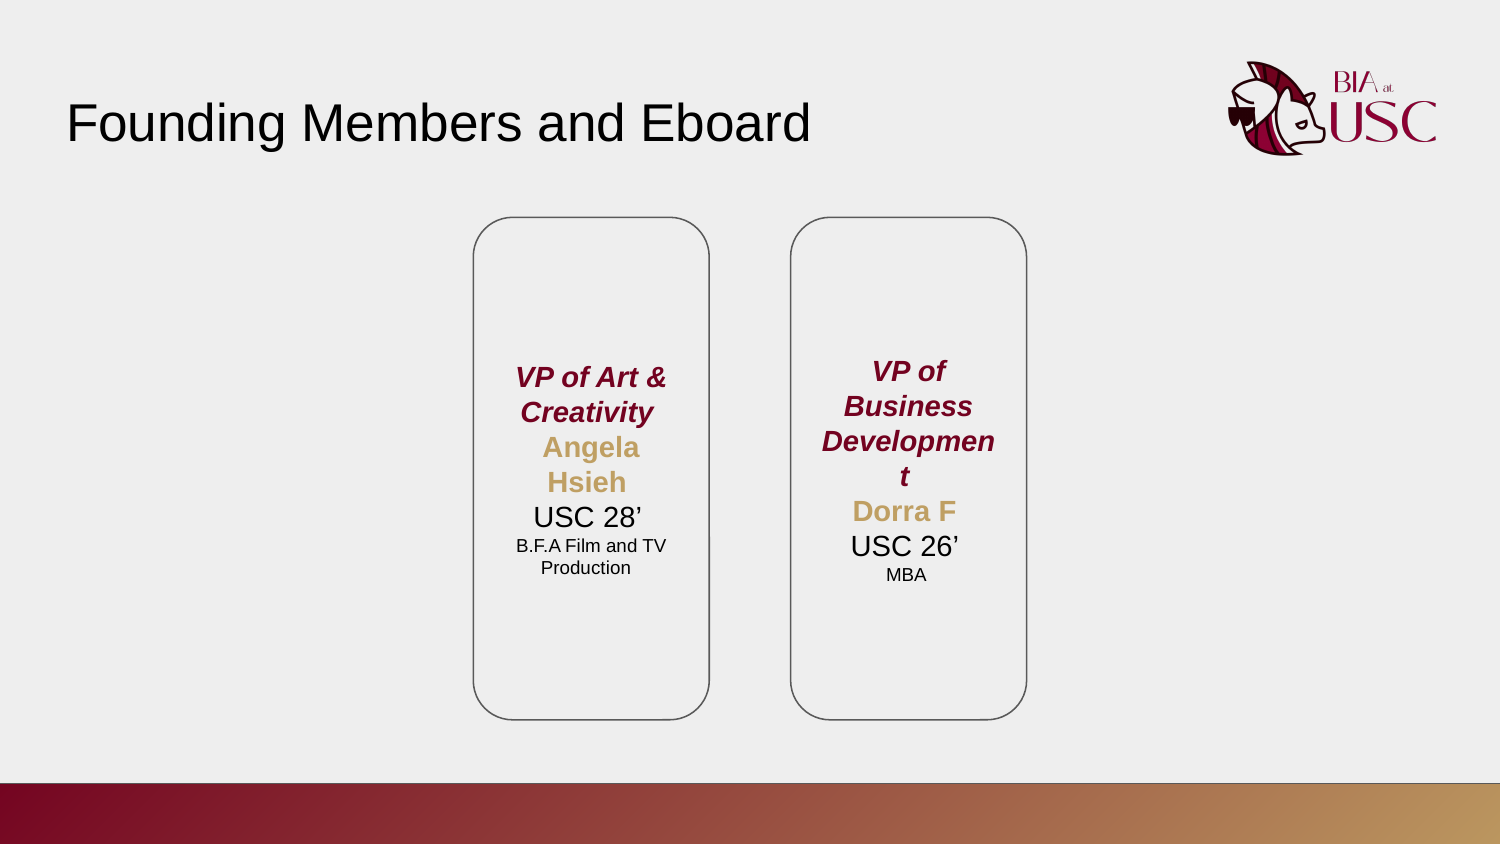

# Founding Members and Eboard

VP of Art & Creativity
Angela Hsieh
USC 28’
B.F.A Film and TV Production
VP of Business Development
Dorra F
USC 26’
MBA